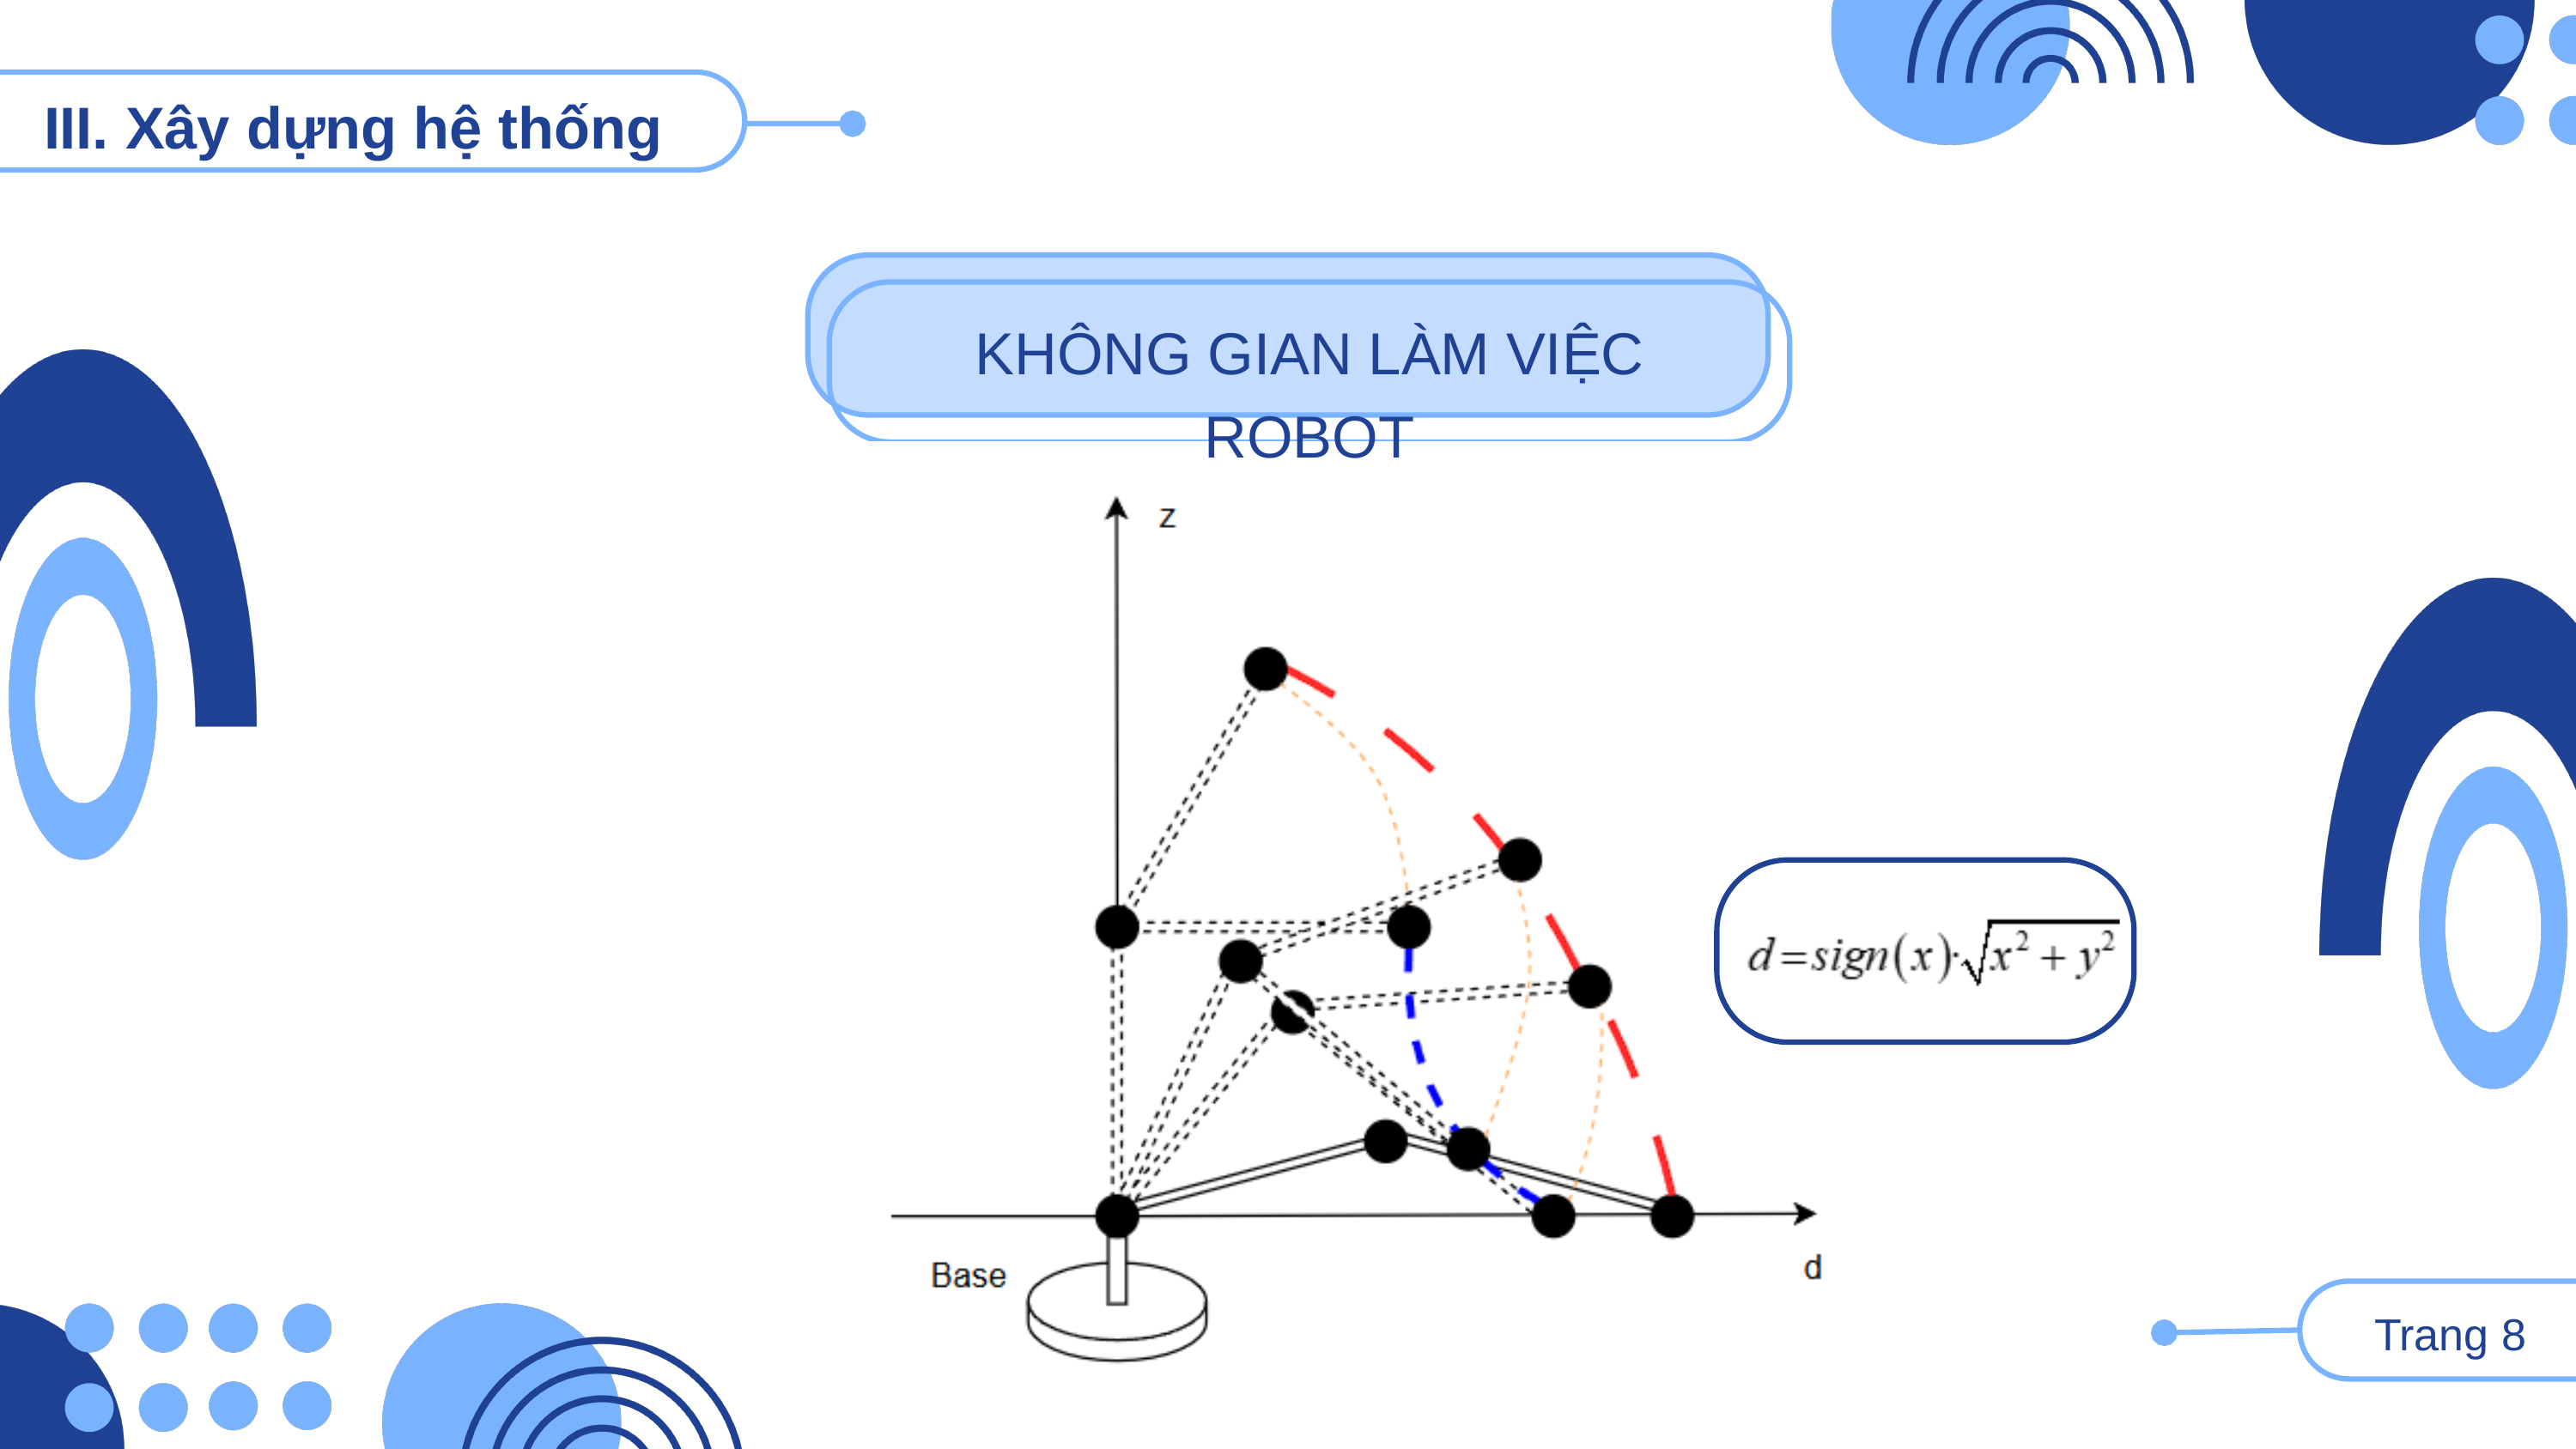

III. Xây dựng hệ thống

KHÔNG GIAN LÀM VIỆC ROBOT

 Trang 8